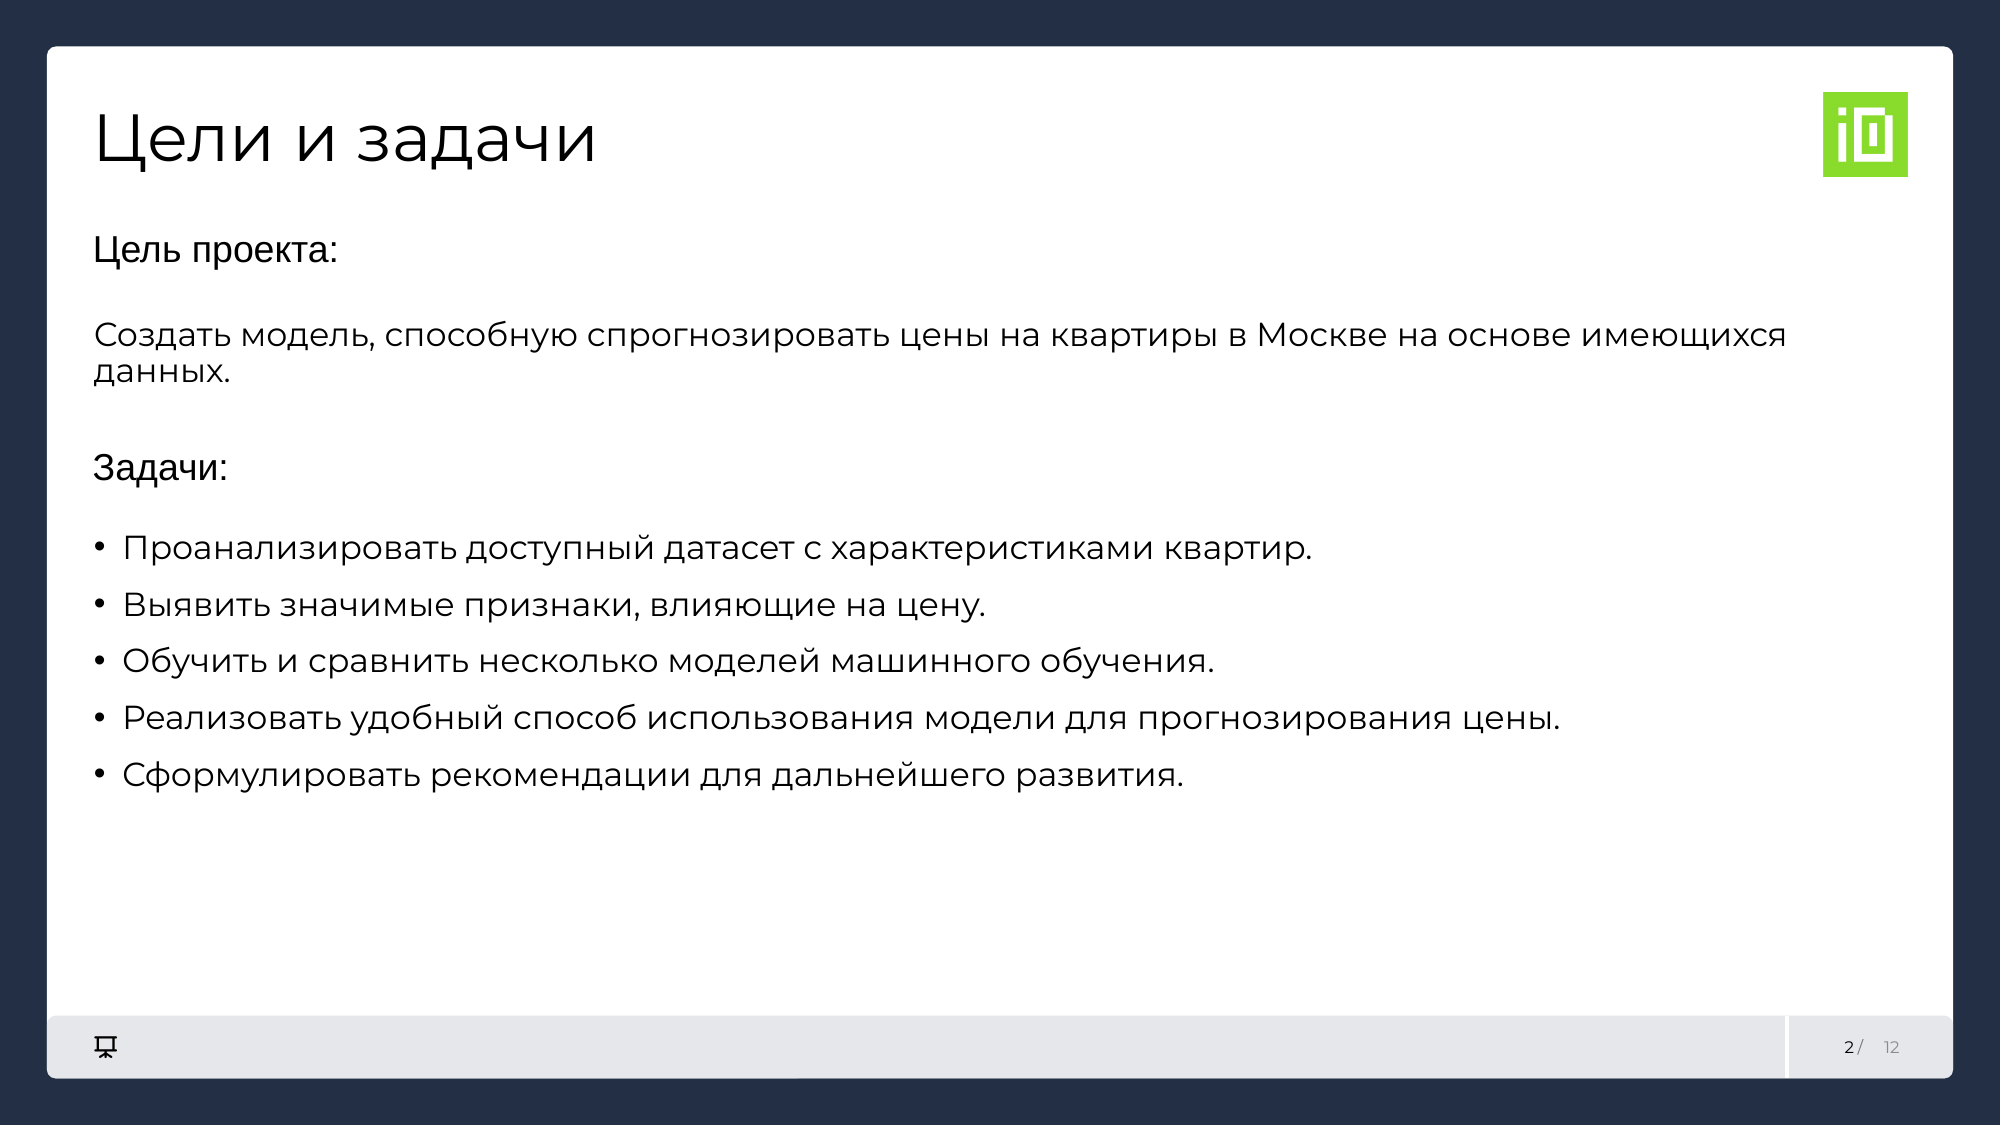

# Цели и задачи
Цель проекта:
Создать модель, способную спрогнозировать цены на квартиры в Москве на основе имеющихся данных.
Задачи:
Проанализировать доступный датасет с характеристиками квартир.
Выявить значимые признаки, влияющие на цену.
Обучить и сравнить несколько моделей машинного обучения.
Реализовать удобный способ использования модели для прогнозирования цены.
Сформулировать рекомендации для дальнейшего развития.

2
12